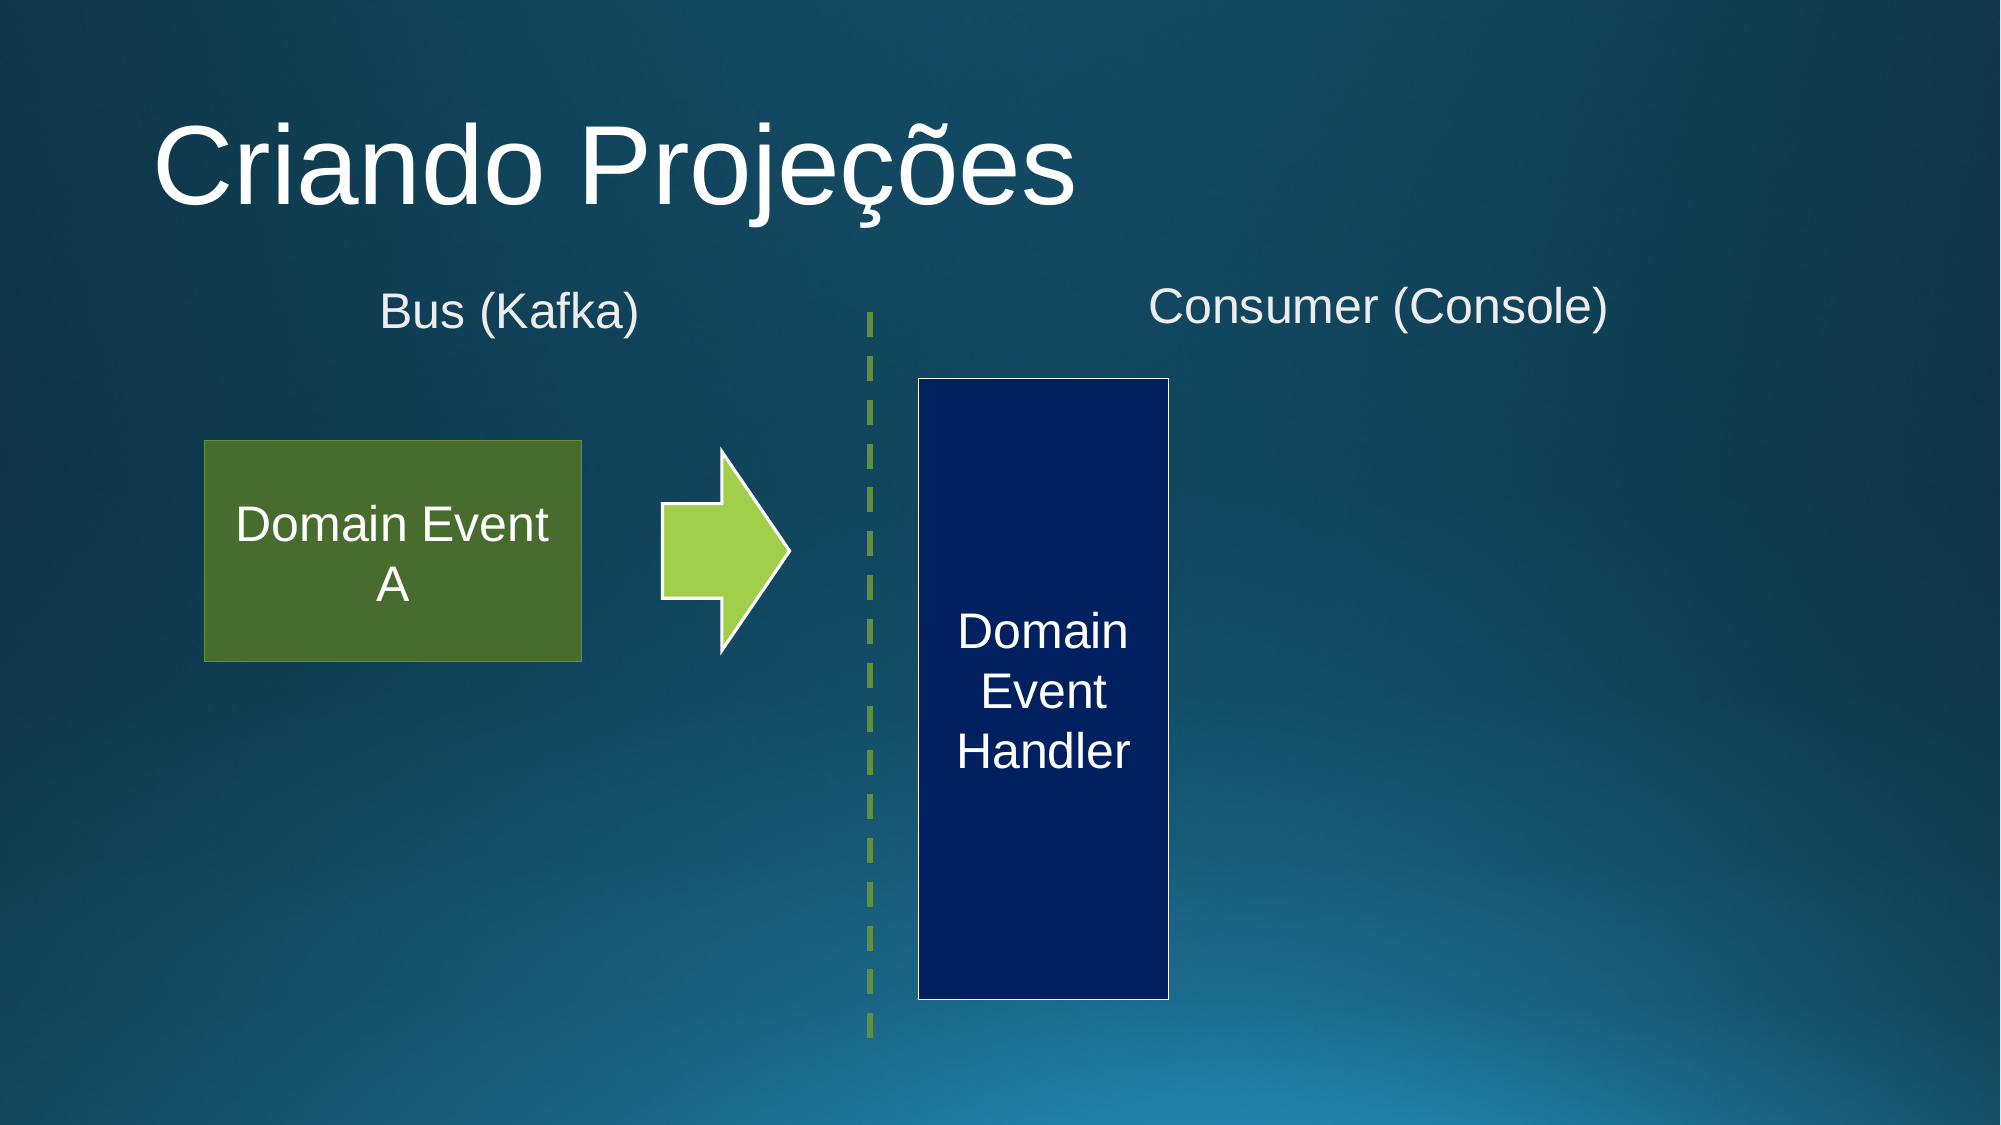

# Criando Projeções
Consumer (Console)
Bus (Kafka)
Domain Event Handler
Domain Event A